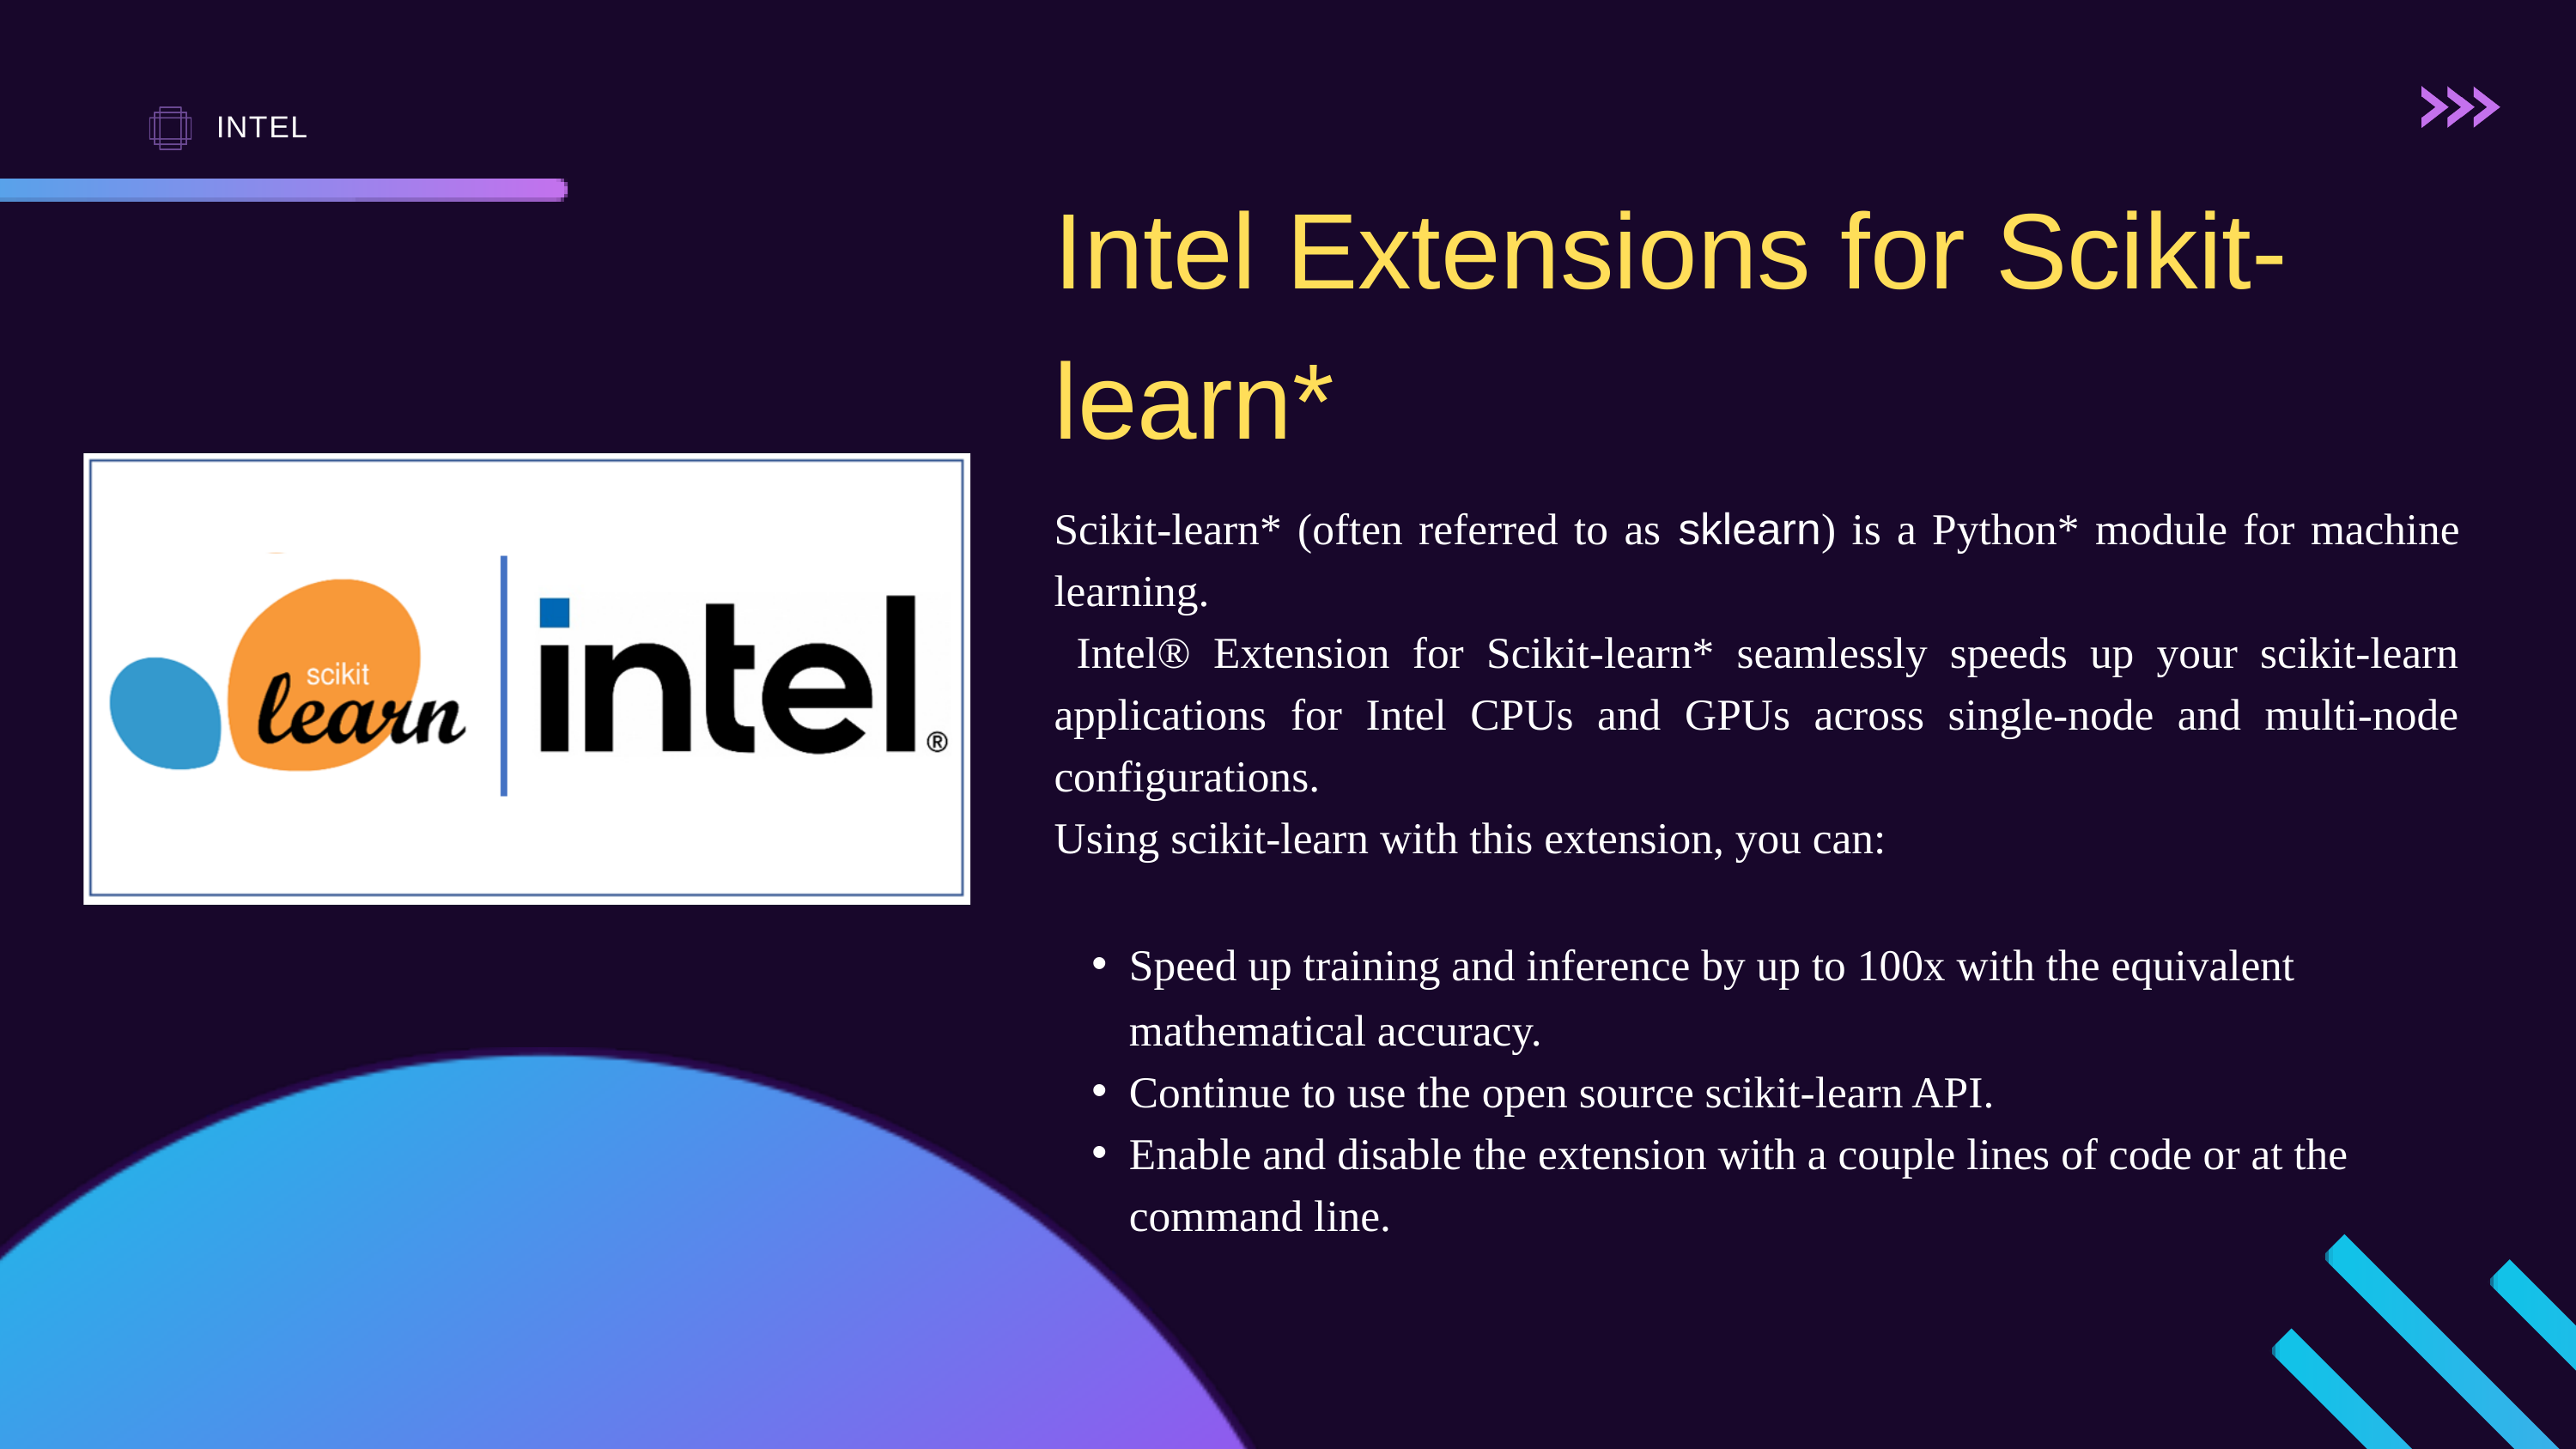

INTEL

Intel Extensions for Scikit-learn*

Scikit-learn* (often referred to as sklearn) is a Python* module for machine learning.
 Intel® Extension for Scikit-learn* seamlessly speeds up your scikit-learn applications for Intel CPUs and GPUs across single-node and multi-node configurations.
Using scikit-learn with this extension, you can:

Speed up training and inference by up to 100x with the equivalent mathematical accuracy.
Continue to use the open source scikit-learn API.
Enable and disable the extension with a couple lines of code or at the command line.